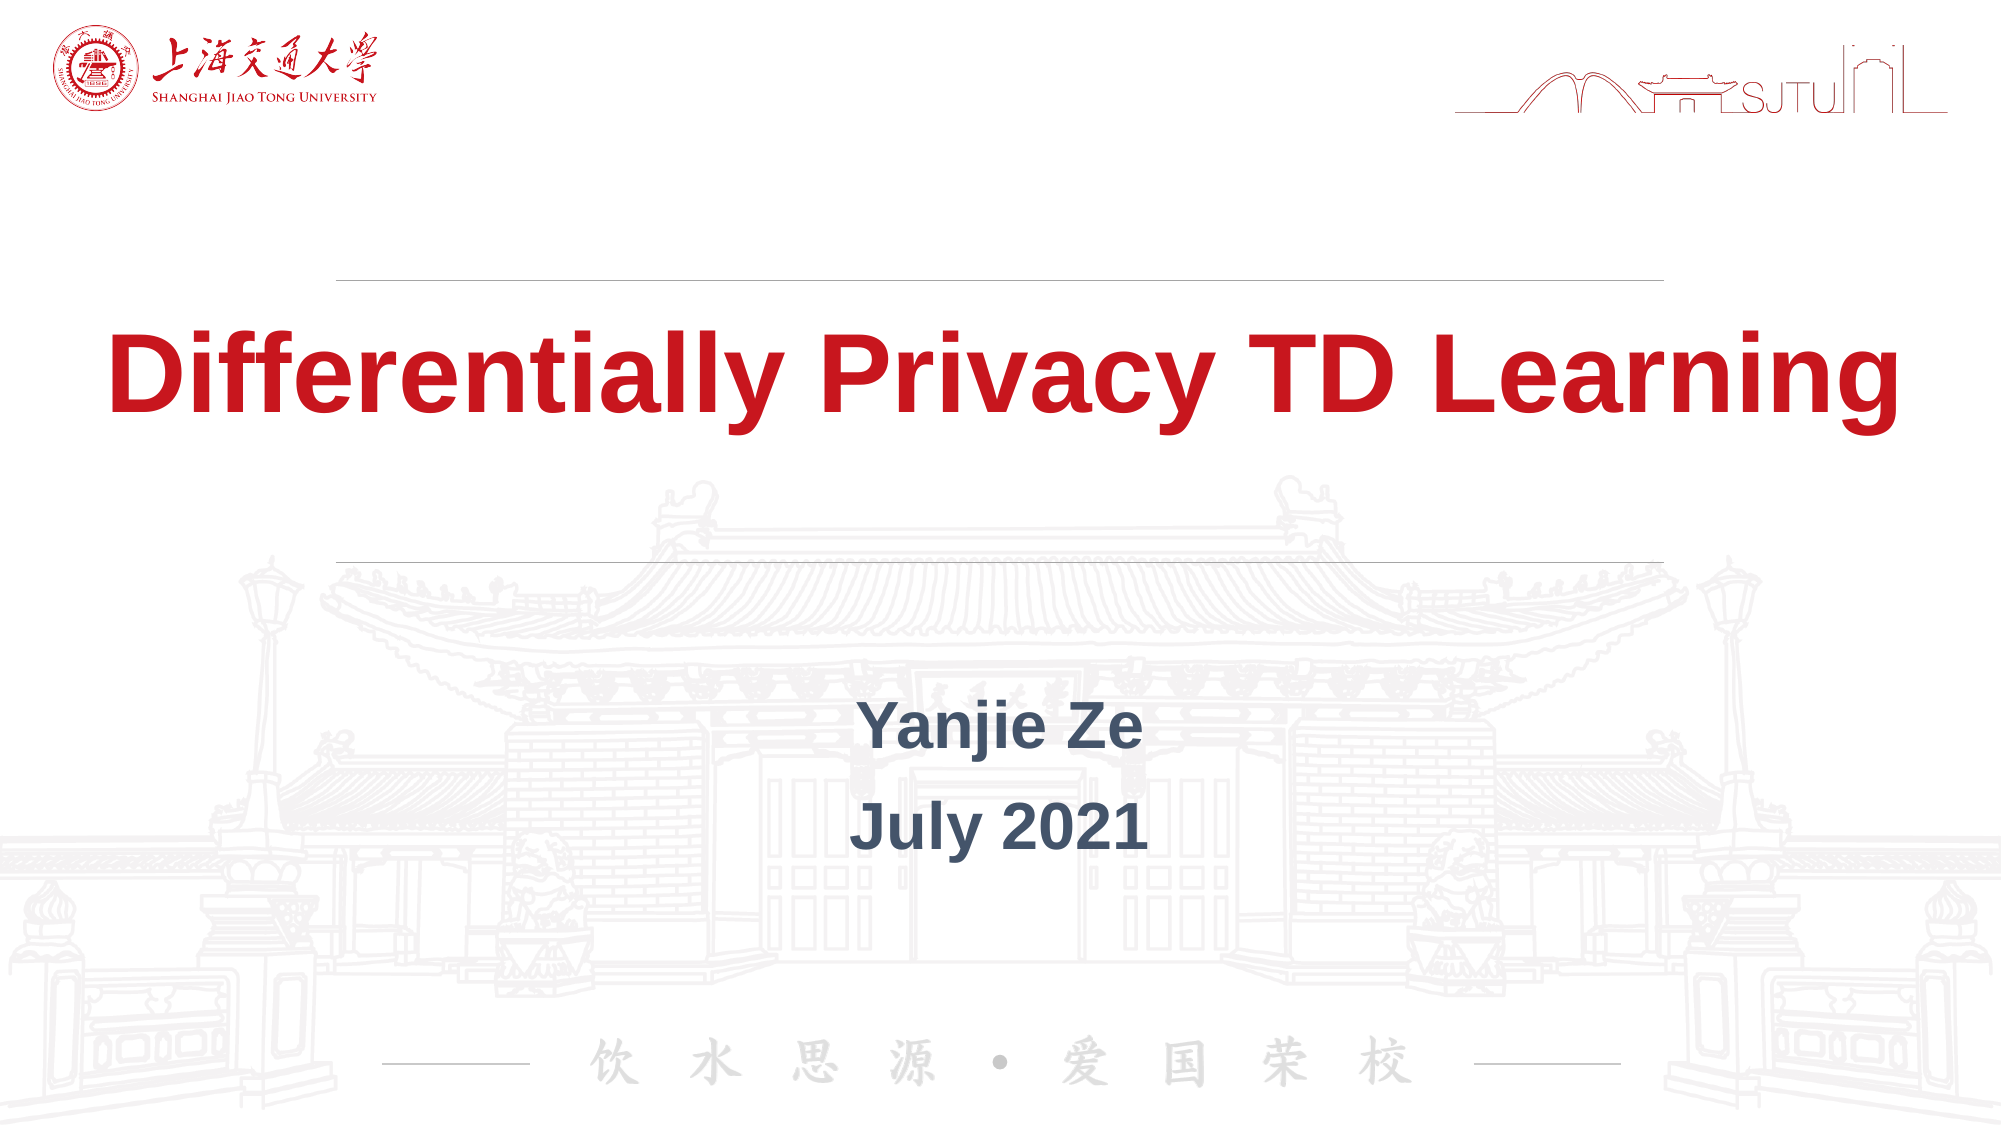

# Differentially Privacy TD Learning
Yanjie Ze
July 2021